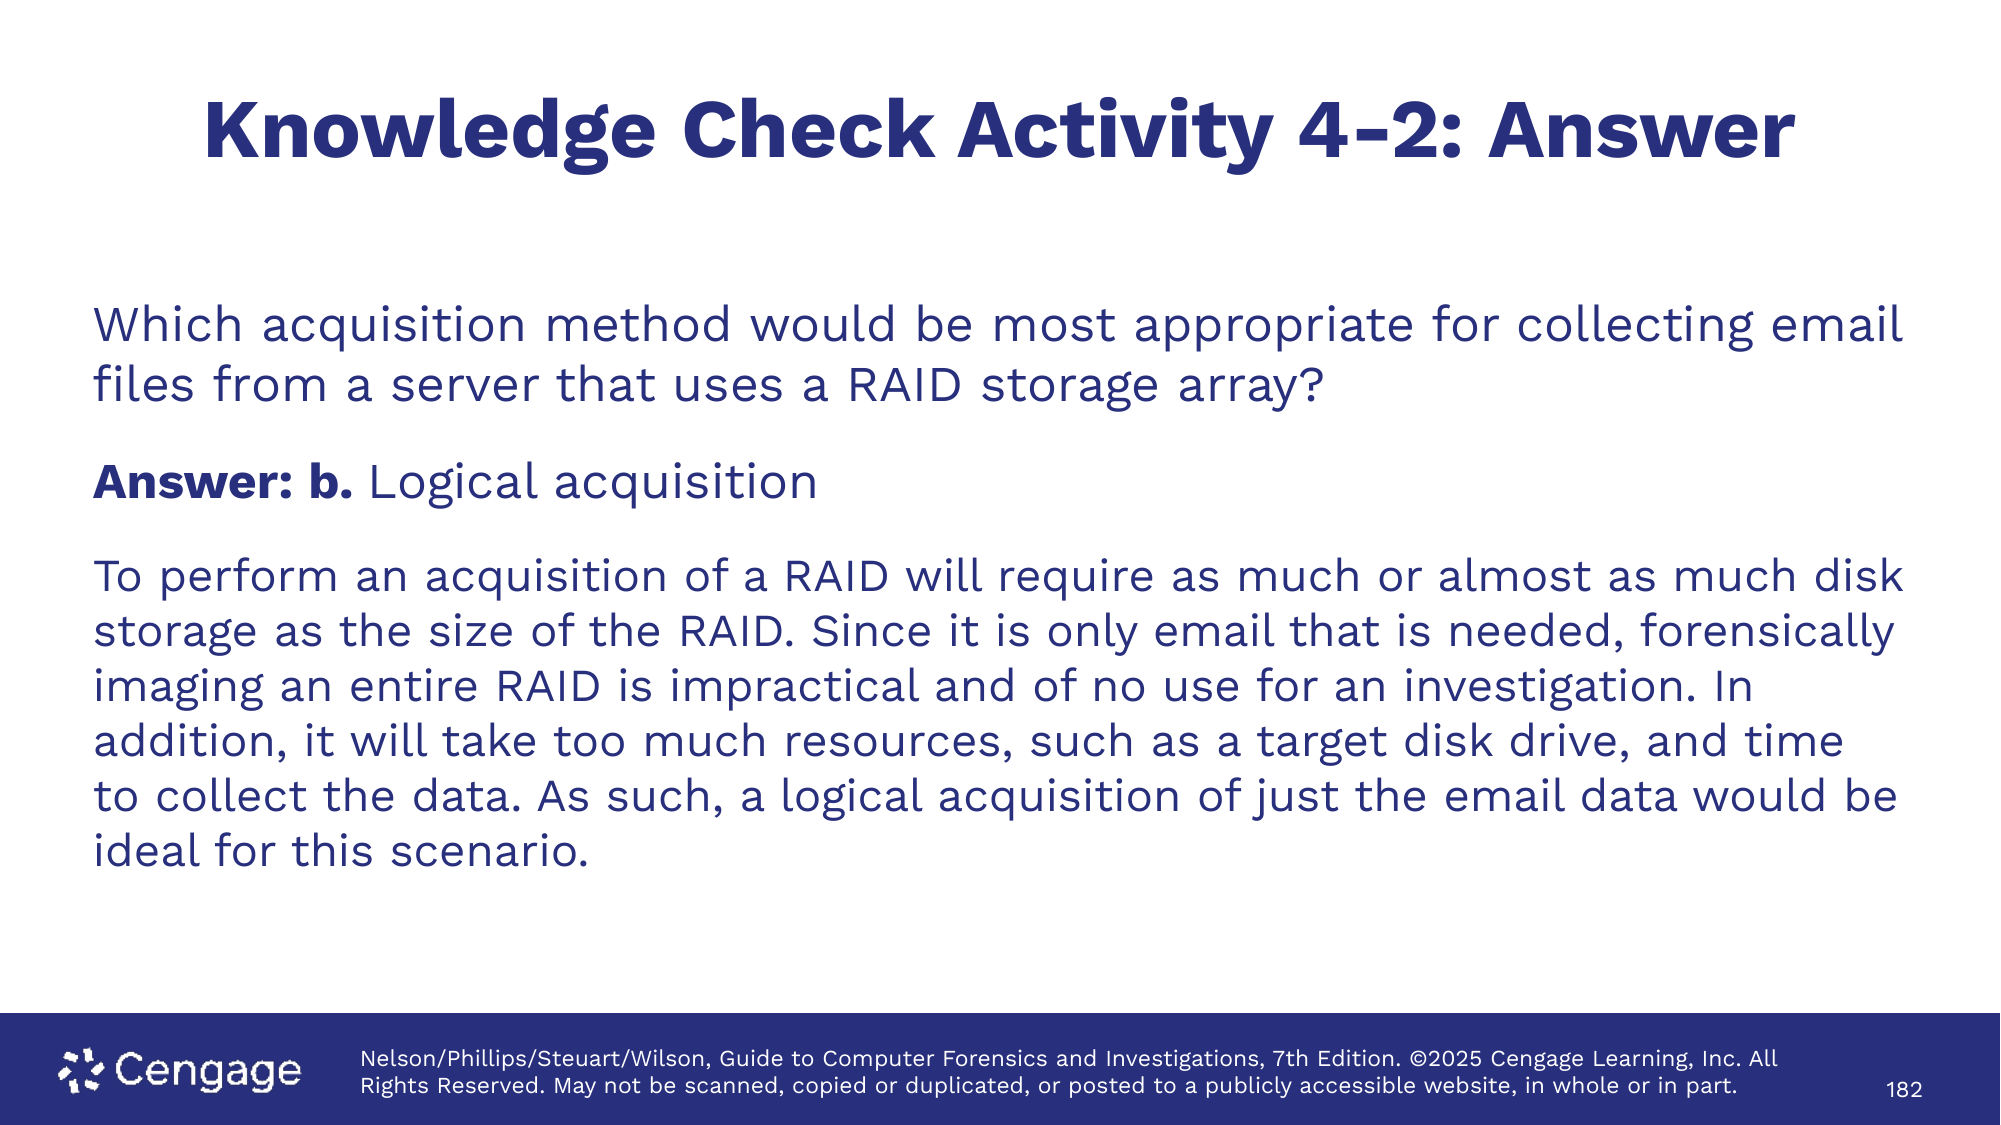

# Knowledge Check Activity 4-2: Answer
Which acquisition method would be most appropriate for collecting email files from a server that uses a RAID storage array?
Answer: b. Logical acquisition
To perform an acquisition of a RAID will require as much or almost as much disk storage as the size of the RAID. Since it is only email that is needed, forensically imaging an entire RAID is impractical and of no use for an investigation. In addition, it will take too much resources, such as a target disk drive, and time to collect the data. As such, a logical acquisition of just the email data would be ideal for this scenario.